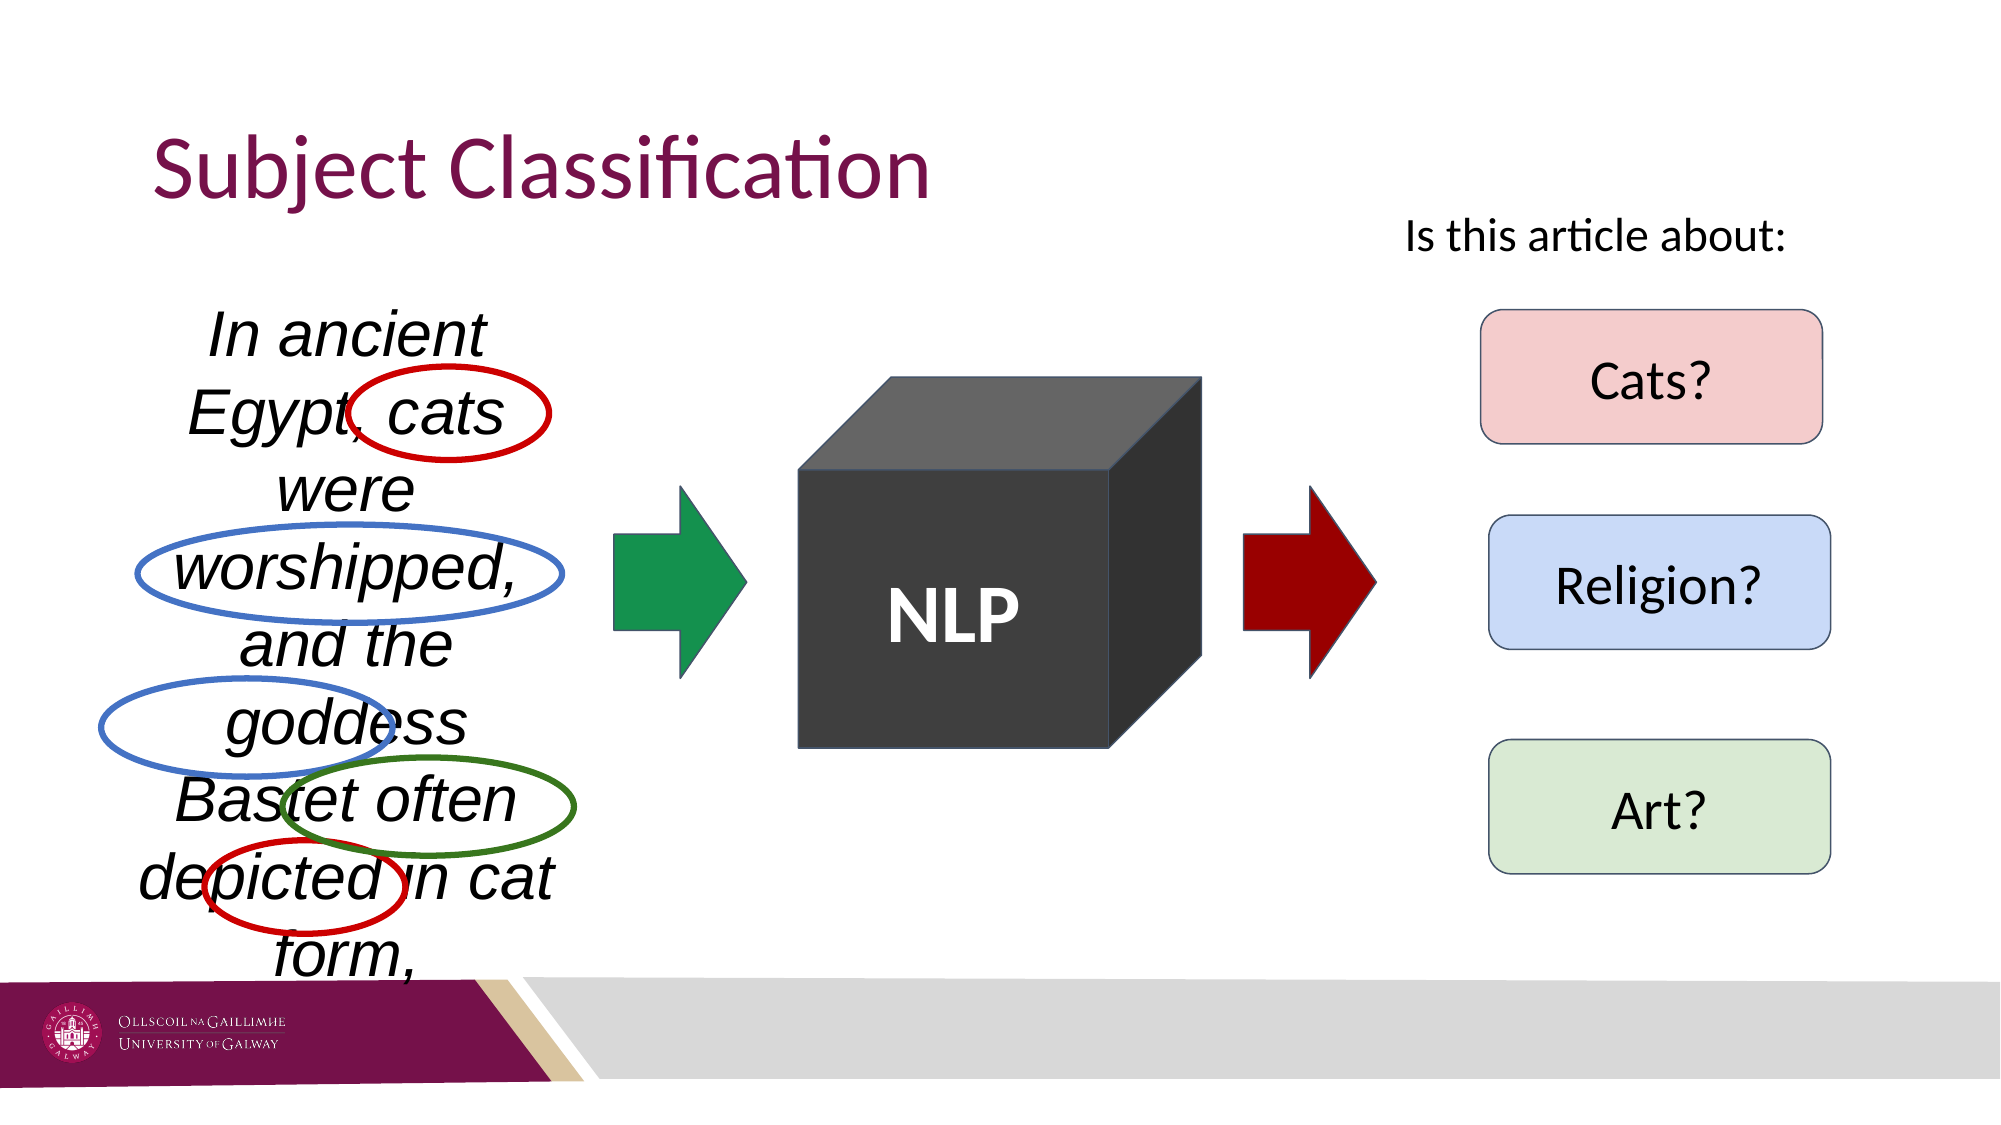

# Subject Classification
Is this article about:
In ancient Egypt, cats were worshipped, and the goddess Bastet often depicted in cat form,
Cats?

NLP

Religion?

Art?